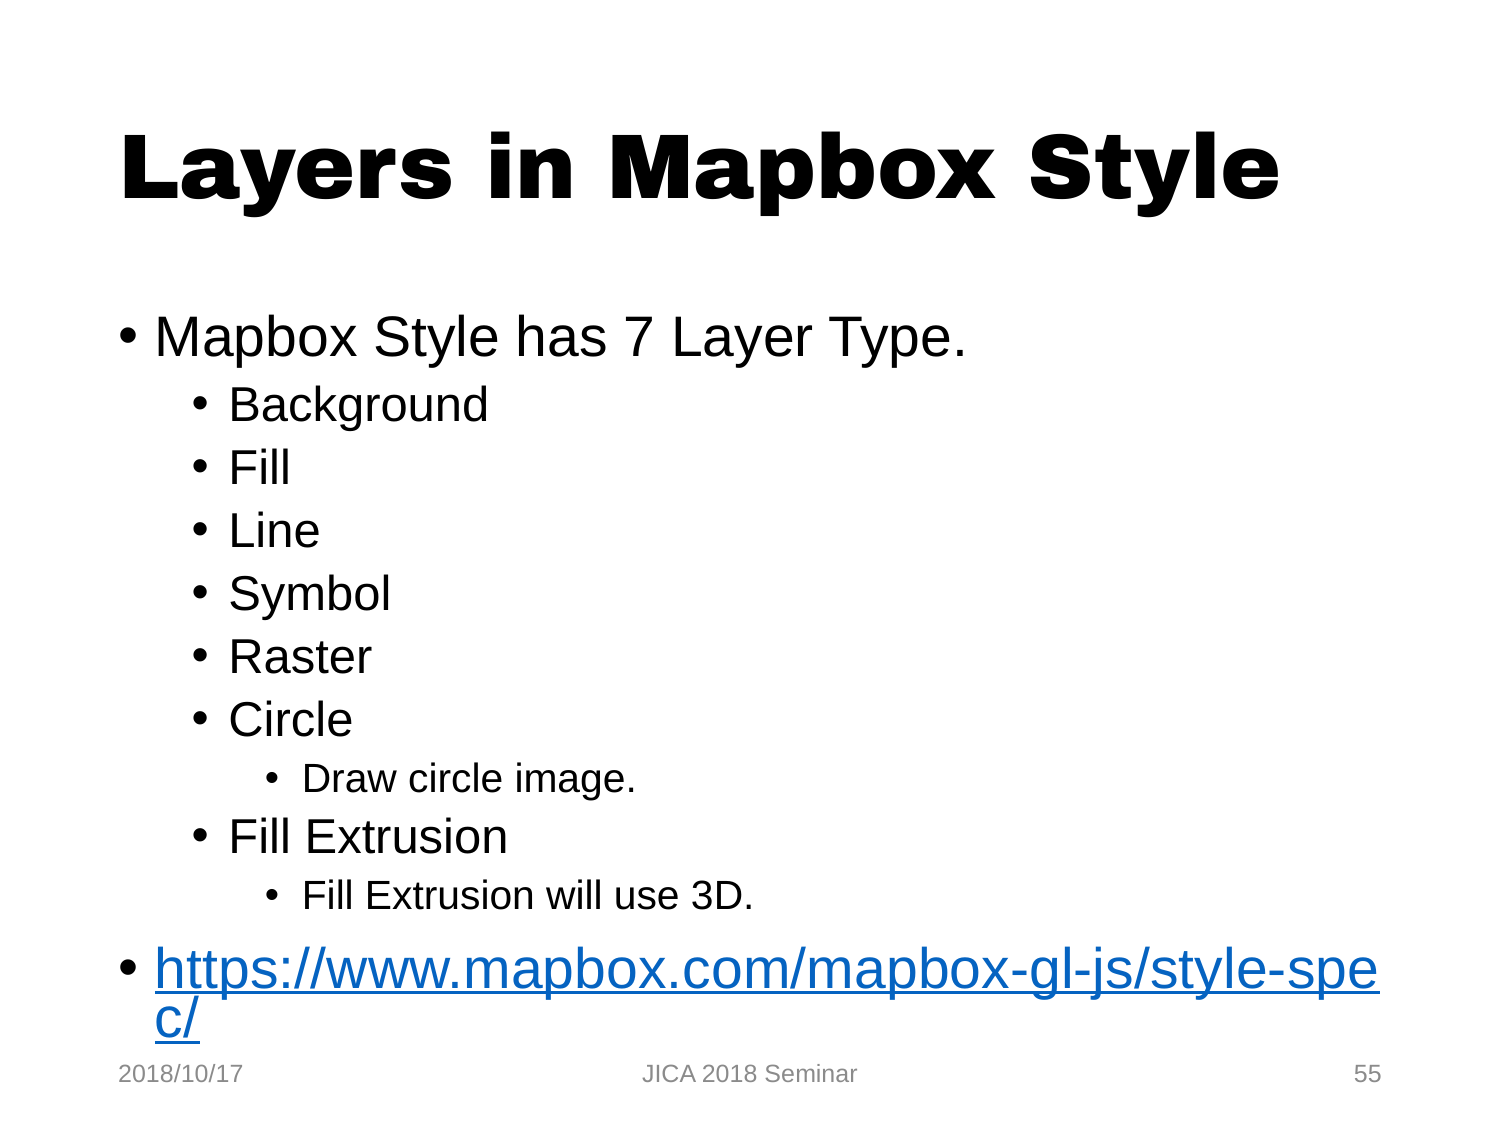

# Layers in Mapbox Style
Mapbox Style has 7 Layer Type.
Background
Fill
Line
Symbol
Raster
Circle
Draw circle image.
Fill Extrusion
Fill Extrusion will use 3D.
https://www.mapbox.com/mapbox-gl-js/style-spec/

2018/10/17
JICA 2018 Seminar
55